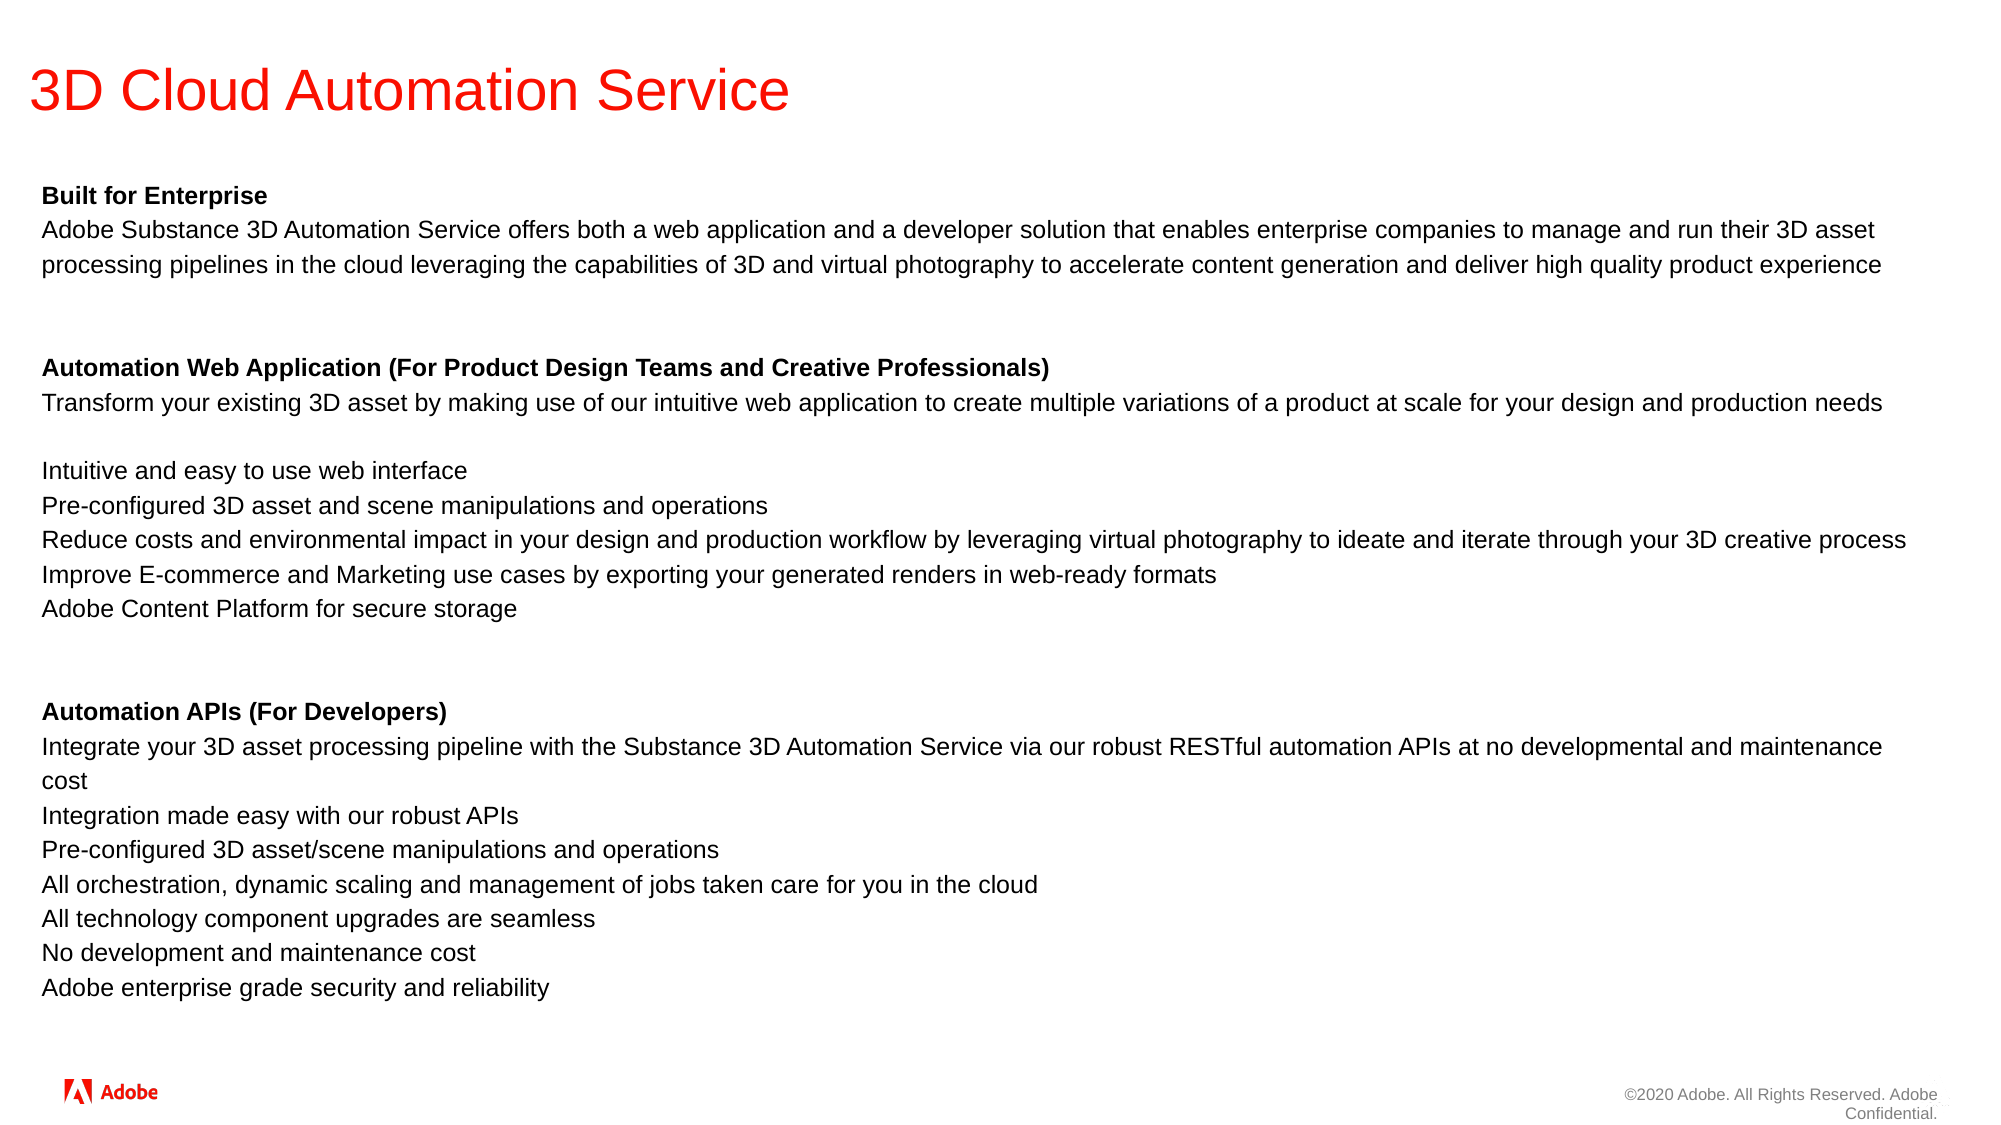

# 3D Cloud Automation Service
Built for Enterprise
Adobe Substance 3D Automation Service offers both a web application and a developer solution that enables enterprise companies to manage and run their 3D asset processing pipelines in the cloud leveraging the capabilities of 3D and virtual photography to accelerate content generation and deliver high quality product experience

Automation Web Application (For Product Design Teams and Creative Professionals)
Transform your existing 3D asset by making use of our intuitive web application to create multiple variations of a product at scale for your design and production needs

Intuitive and easy to use web interface
Pre-configured 3D asset and scene manipulations and operations
Reduce costs and environmental impact in your design and production workflow by leveraging virtual photography to ideate and iterate through your 3D creative process
Improve E-commerce and Marketing use cases by exporting your generated renders in web-ready formats
Adobe Content Platform for secure storage

Automation APIs (For Developers)
Integrate your 3D asset processing pipeline with the Substance 3D Automation Service via our robust RESTful automation APIs at no developmental and maintenance cost
Integration made easy with our robust APIs
Pre-configured 3D asset/scene manipulations and operations
All orchestration, dynamic scaling and management of jobs taken care for you in the cloud
All technology component upgrades are seamless
No development and maintenance cost
Adobe enterprise grade security and reliability